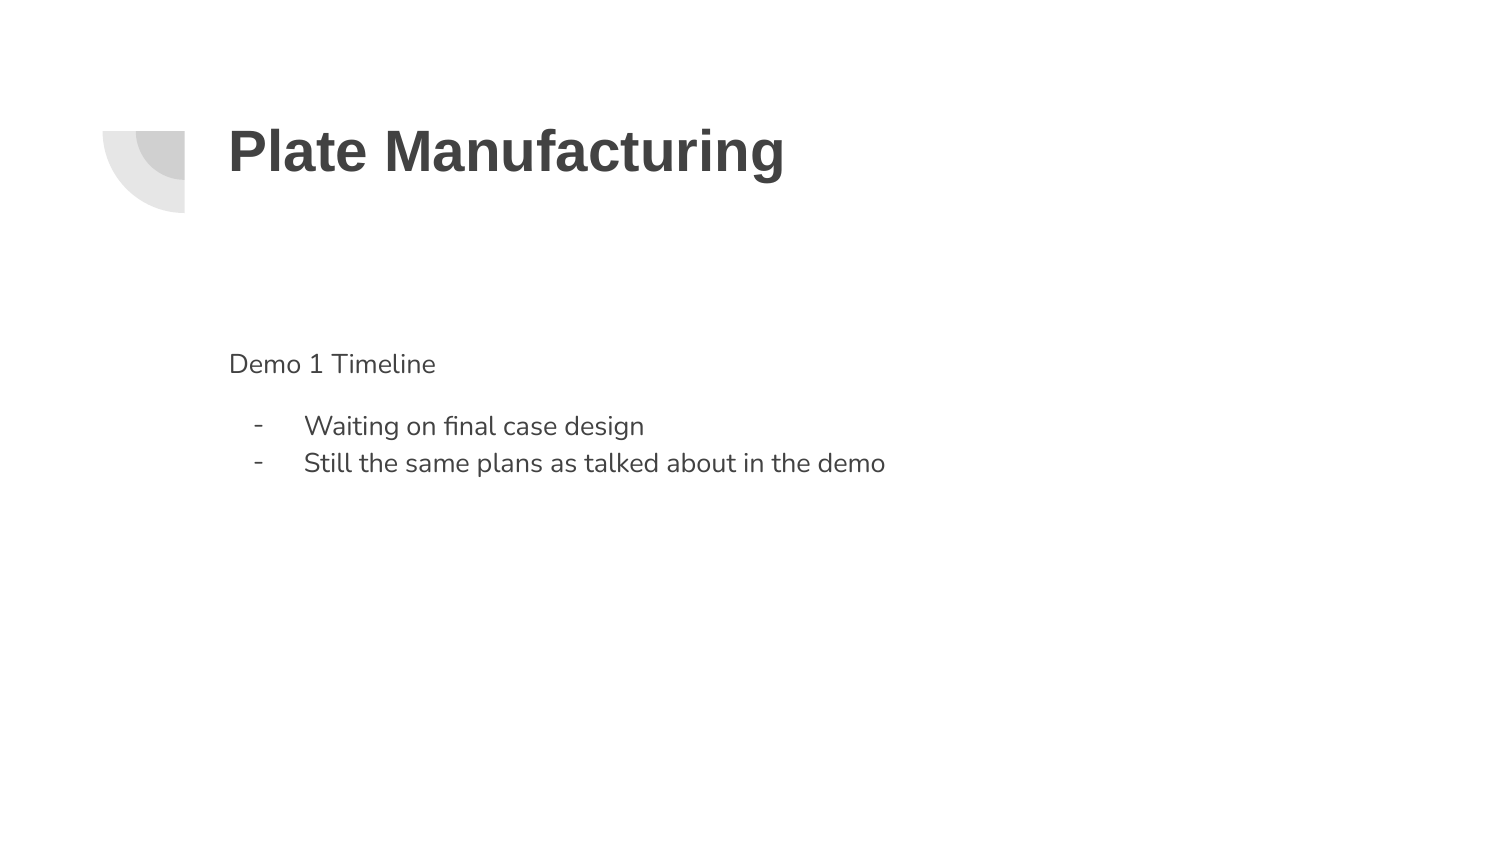

# Plate Manufacturing
Demo 1 Timeline
Waiting on final case design
Still the same plans as talked about in the demo